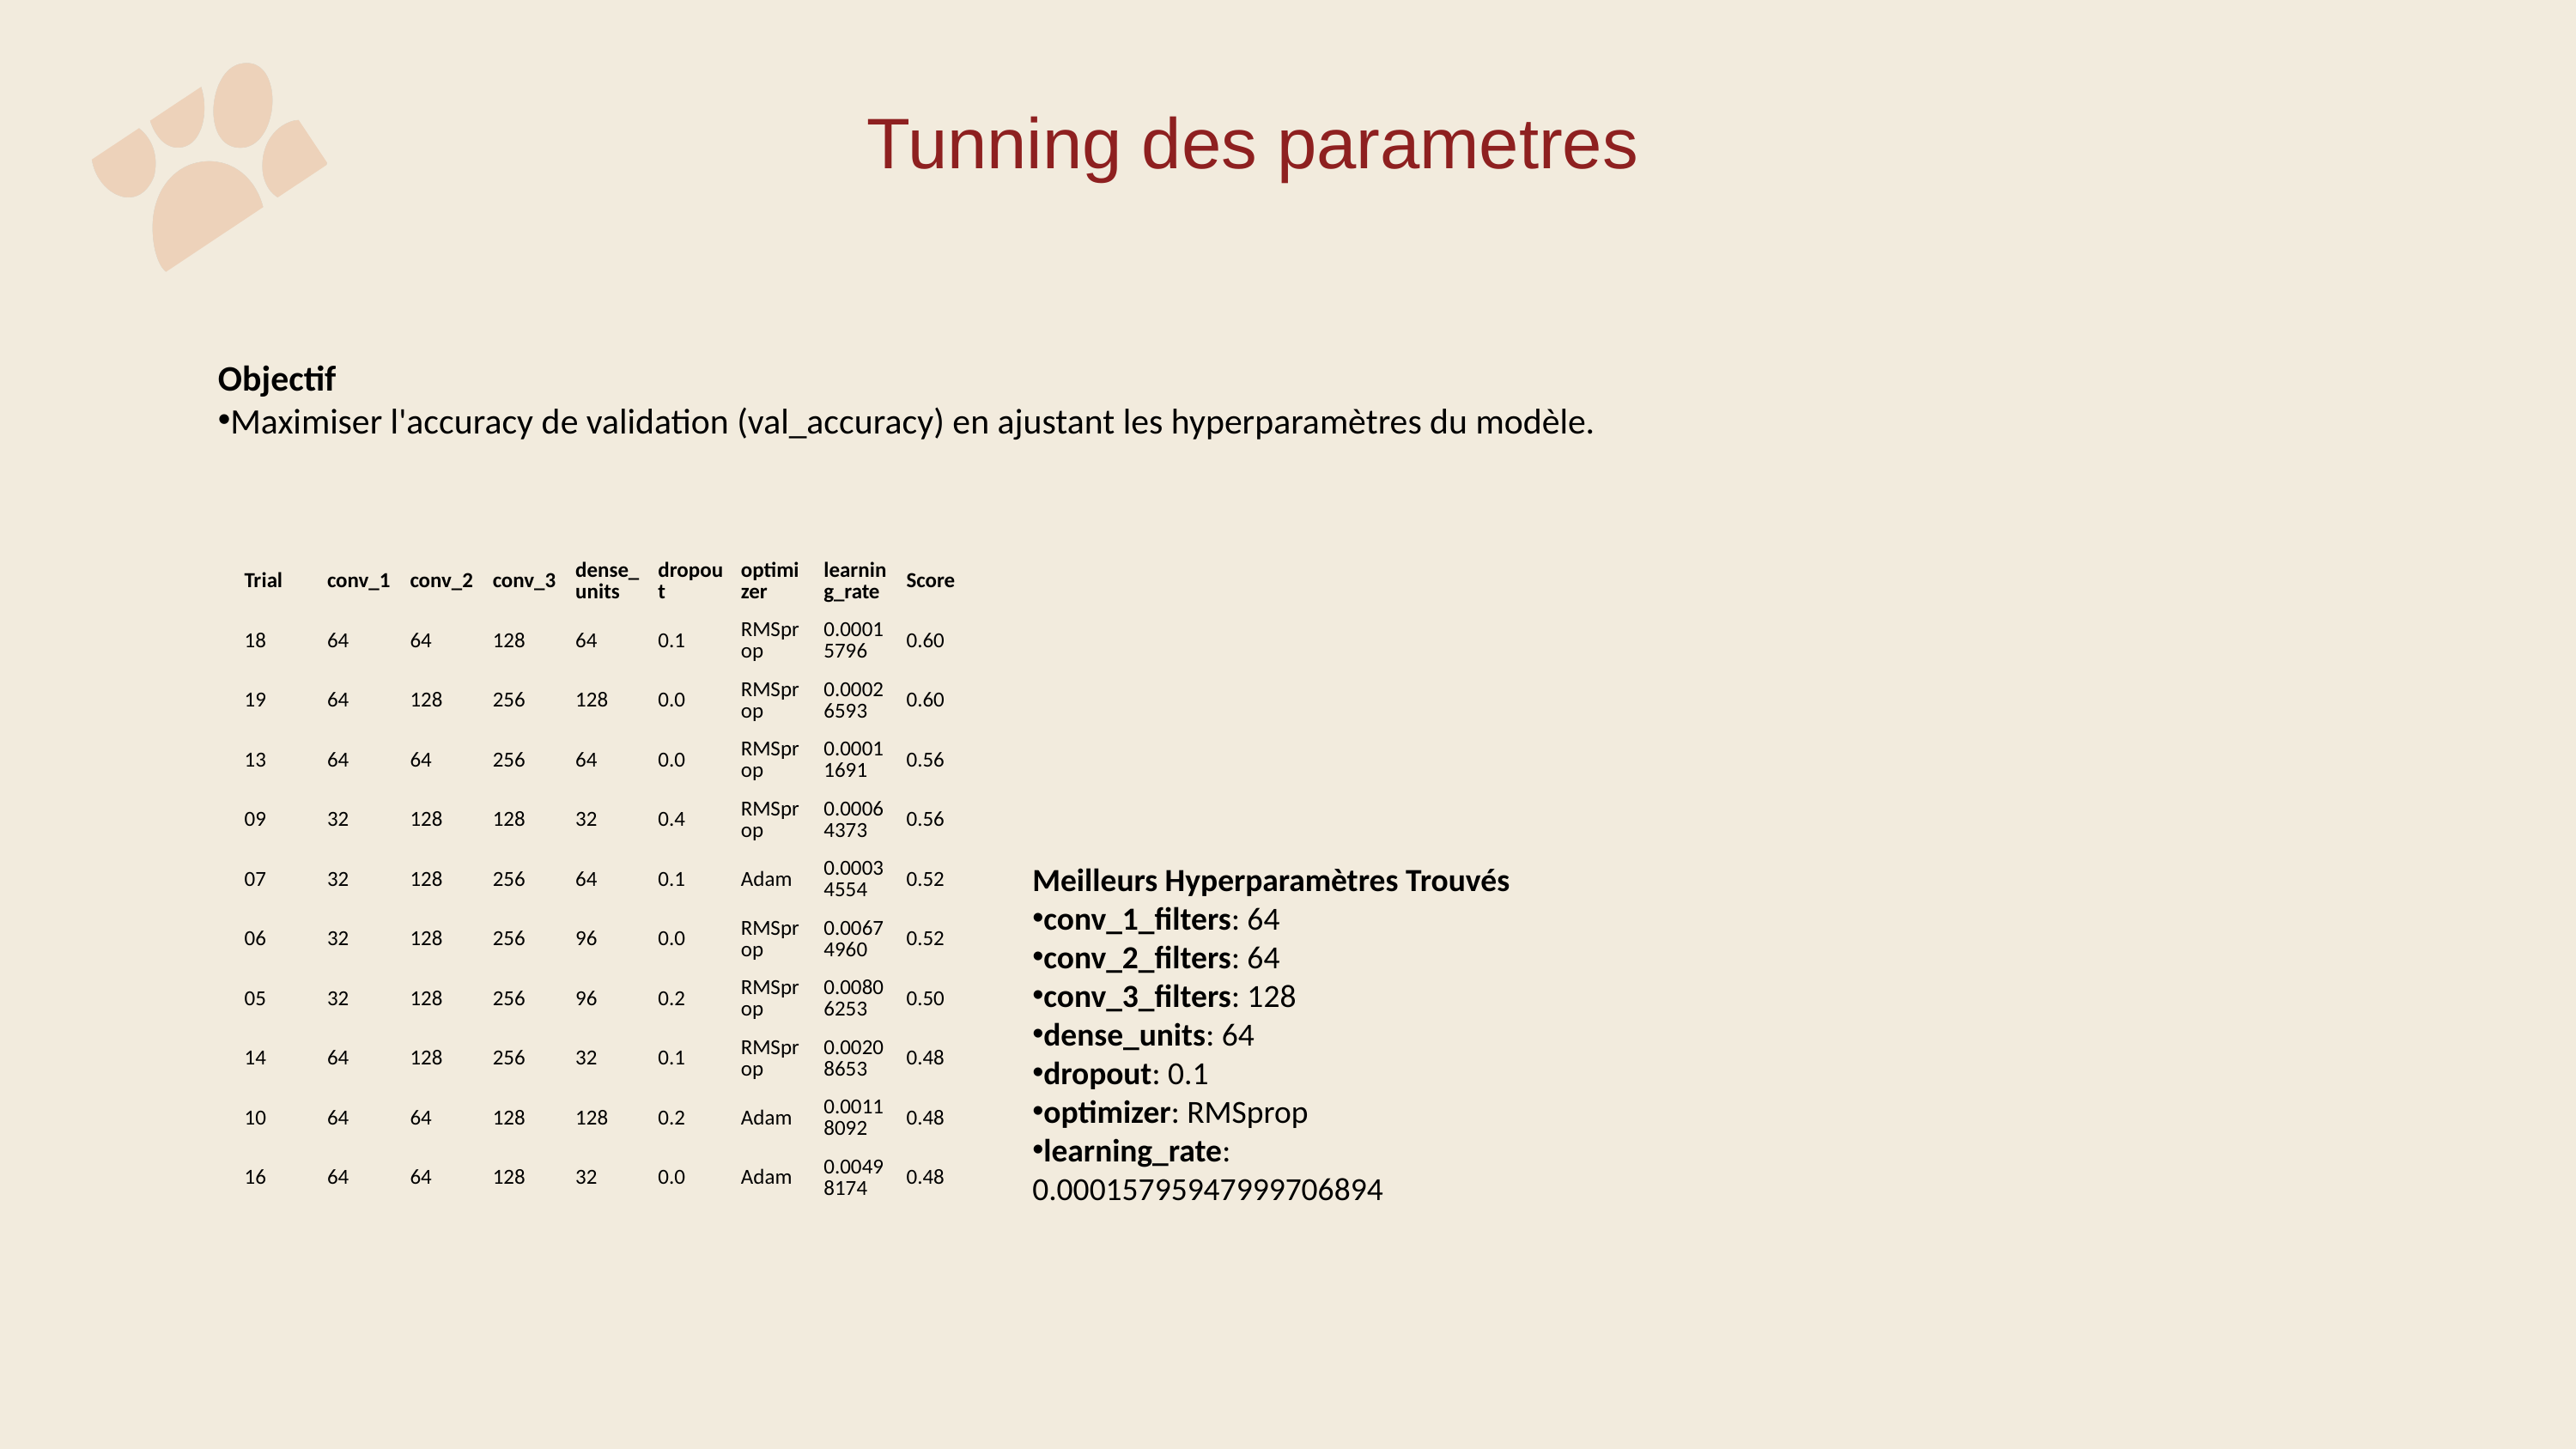

Tunning des parametres

Objectif
Maximiser l'accuracy de validation (val_accuracy) en ajustant les hyperparamètres du modèle.

| Trial | conv\_1 | conv\_2 | conv\_3 | dense\_units | dropout | optimizer | learning\_rate | Score |
| --- | --- | --- | --- | --- | --- | --- | --- | --- |
| 18 | 64 | 64 | 128 | 64 | 0.1 | RMSprop | 0.00015796 | 0.60 |
| 19 | 64 | 128 | 256 | 128 | 0.0 | RMSprop | 0.00026593 | 0.60 |
| 13 | 64 | 64 | 256 | 64 | 0.0 | RMSprop | 0.00011691 | 0.56 |
| 09 | 32 | 128 | 128 | 32 | 0.4 | RMSprop | 0.00064373 | 0.56 |
| 07 | 32 | 128 | 256 | 64 | 0.1 | Adam | 0.00034554 | 0.52 |
| 06 | 32 | 128 | 256 | 96 | 0.0 | RMSprop | 0.00674960 | 0.52 |
| 05 | 32 | 128 | 256 | 96 | 0.2 | RMSprop | 0.00806253 | 0.50 |
| 14 | 64 | 128 | 256 | 32 | 0.1 | RMSprop | 0.00208653 | 0.48 |
| 10 | 64 | 64 | 128 | 128 | 0.2 | Adam | 0.00118092 | 0.48 |
| 16 | 64 | 64 | 128 | 32 | 0.0 | Adam | 0.00498174 | 0.48 |
Meilleurs Hyperparamètres Trouvés
conv_1_filters: 64
conv_2_filters: 64
conv_3_filters: 128
dense_units: 64
dropout: 0.1
optimizer: RMSprop
learning_rate: 0.00015795947999706894